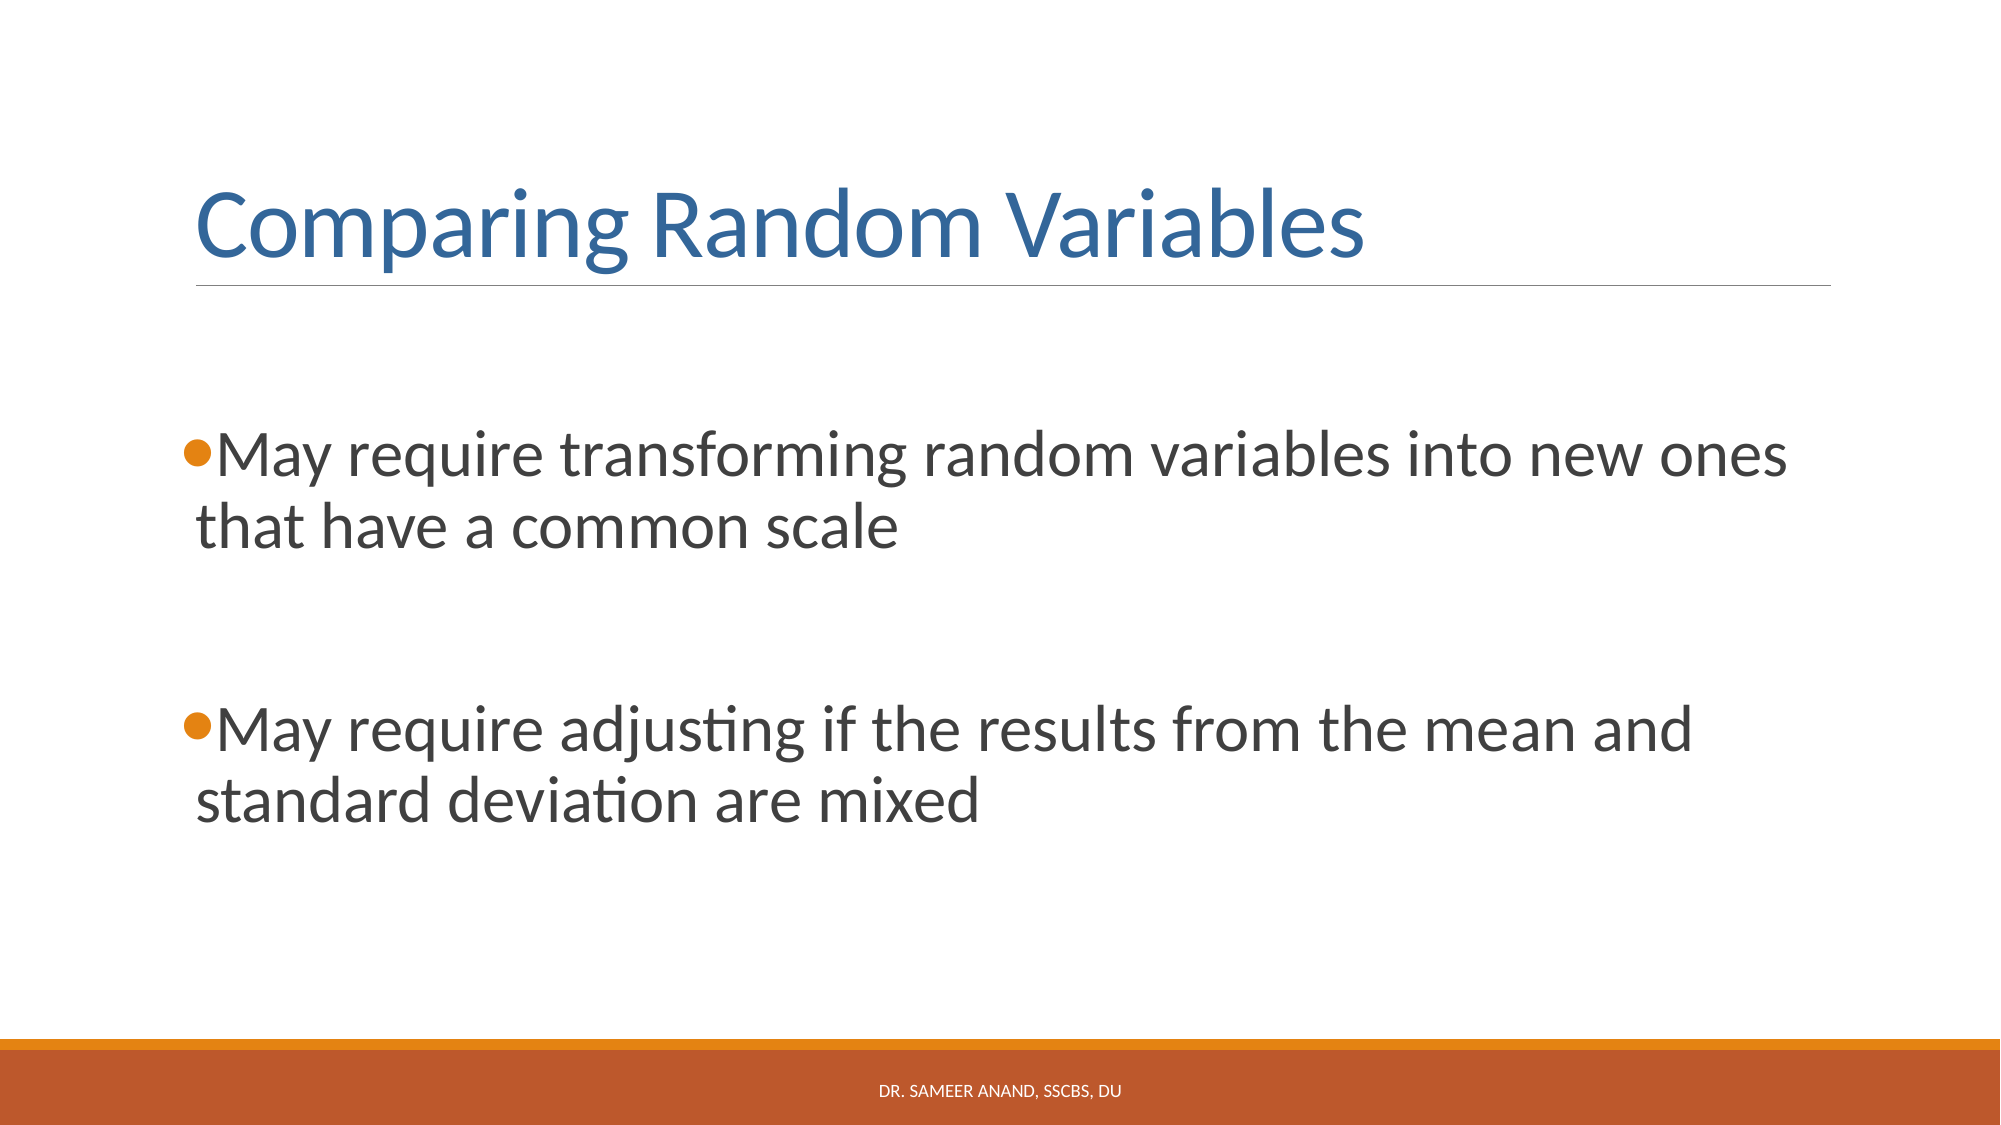

# Comparing Random Variables

May require transforming random variables into new ones that have a common scale

May require adjusting if the results from the mean and standard deviation are mixed

Dr. Sameer Anand, SSCBS, DU